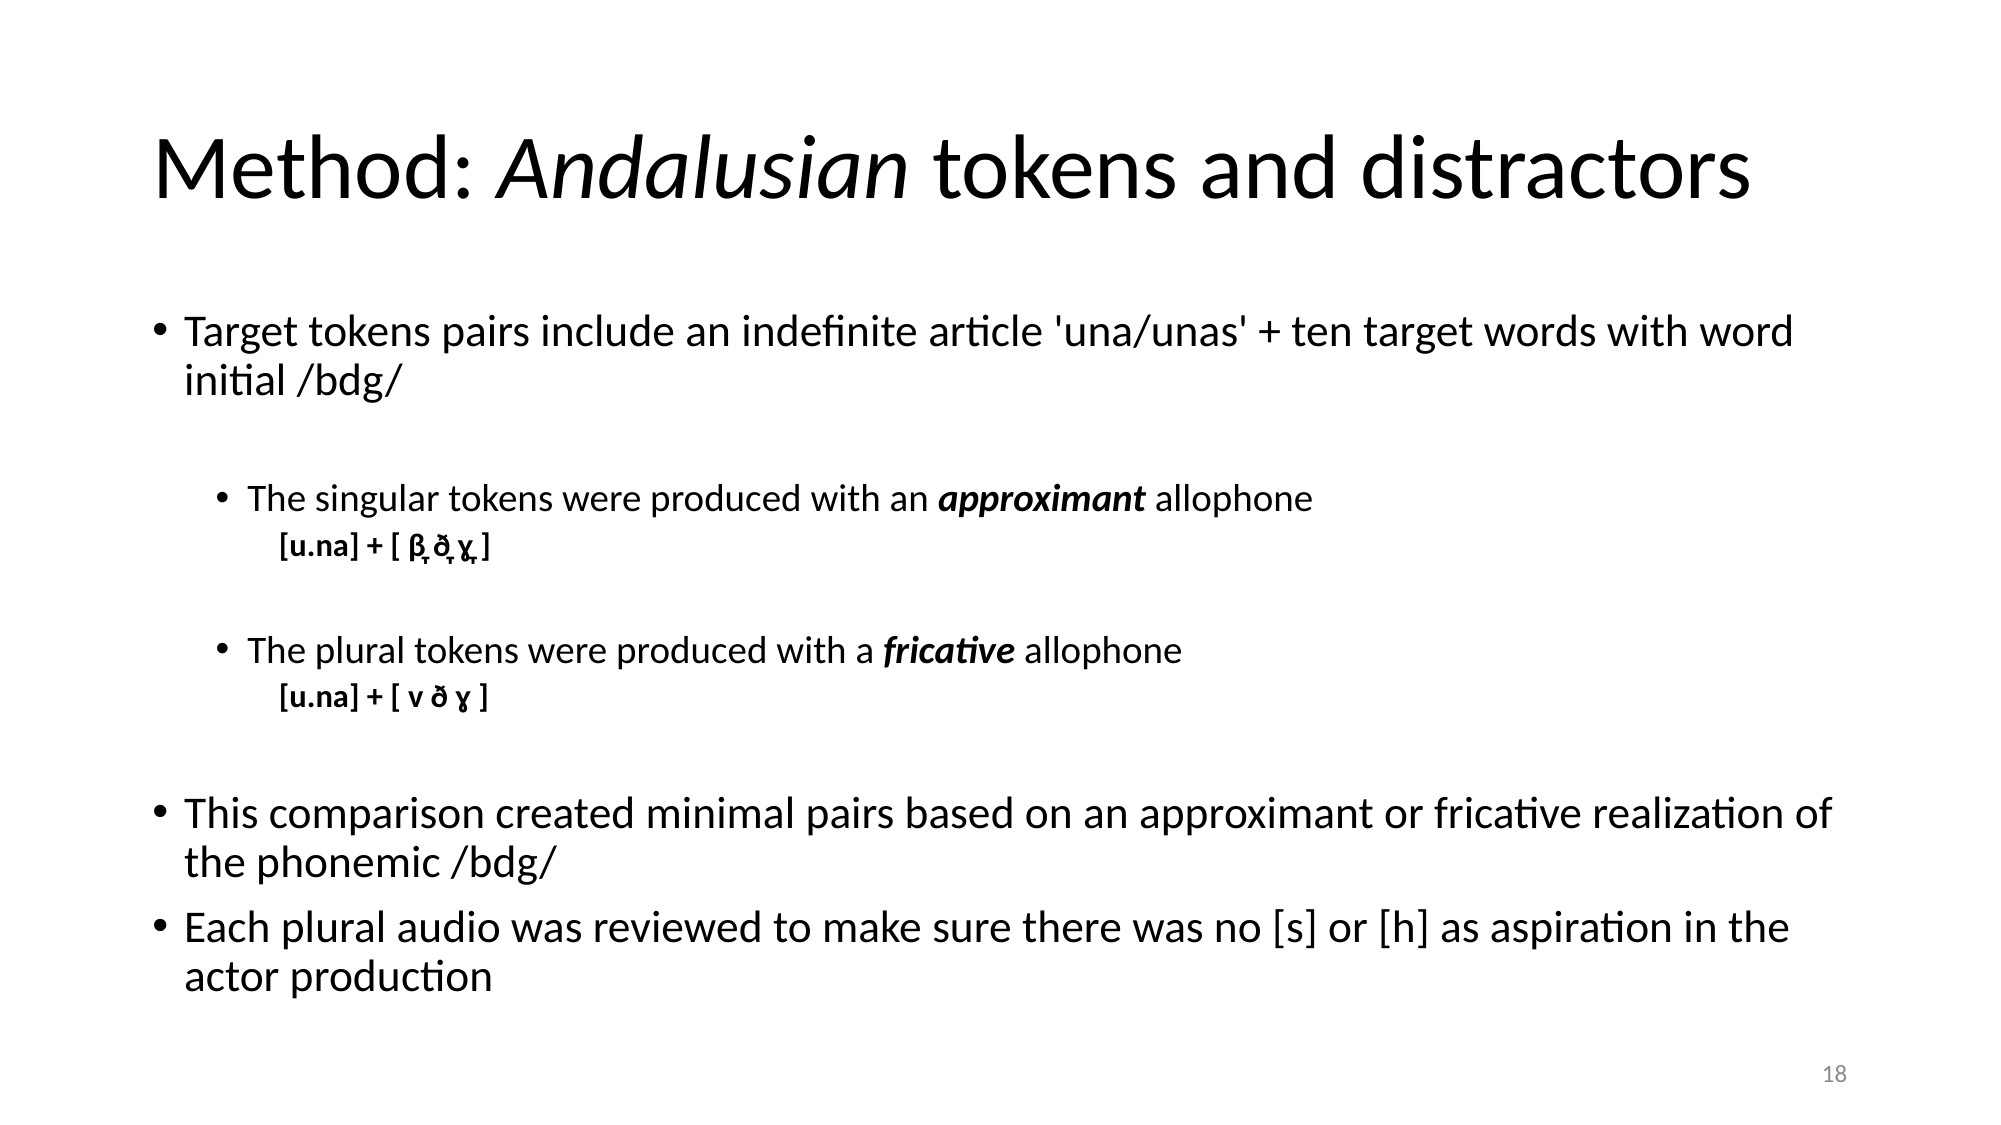

# Method: Andalusian tokens and distractors
Target tokens pairs include an indefinite article 'una/unas' + ten target words with word initial /bdg/

The singular tokens were produced with an approximant allophone
[u.na] + [ β̞ ð̞ ɣ̞ ]

The plural tokens were produced with a fricative allophone
[u.na] + [ v ð ɣ ]

This comparison created minimal pairs based on an approximant or fricative realization of the phonemic /bdg/
Each plural audio was reviewed to make sure there was no [s] or [h] as aspiration in the actor production

18